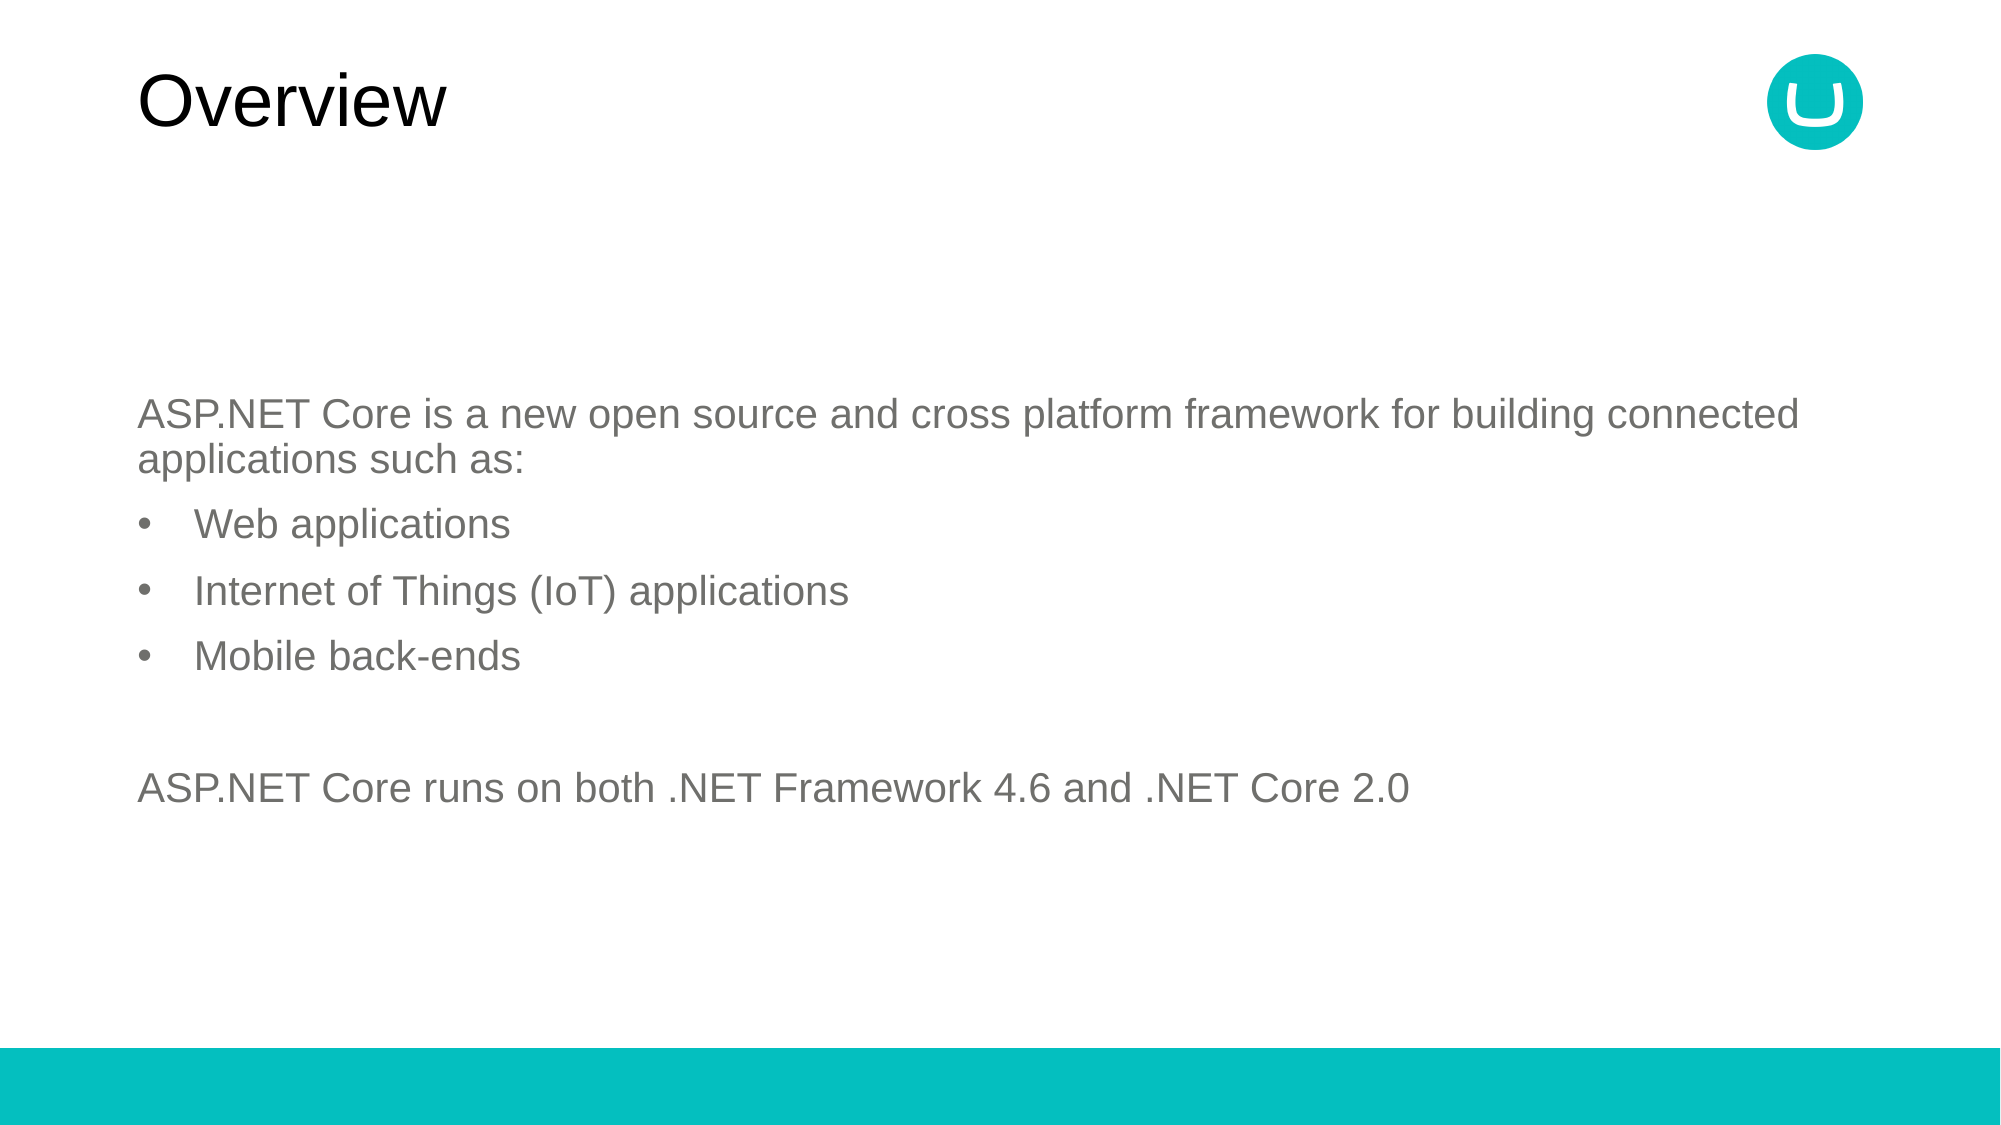

# Overview
ASP.NET Core is a new open source and cross platform framework for building connected applications such as:
Web applications
Internet of Things (IoT) applications
Mobile back-ends

ASP.NET Core runs on both .NET Framework 4.6 and .NET Core 2.0